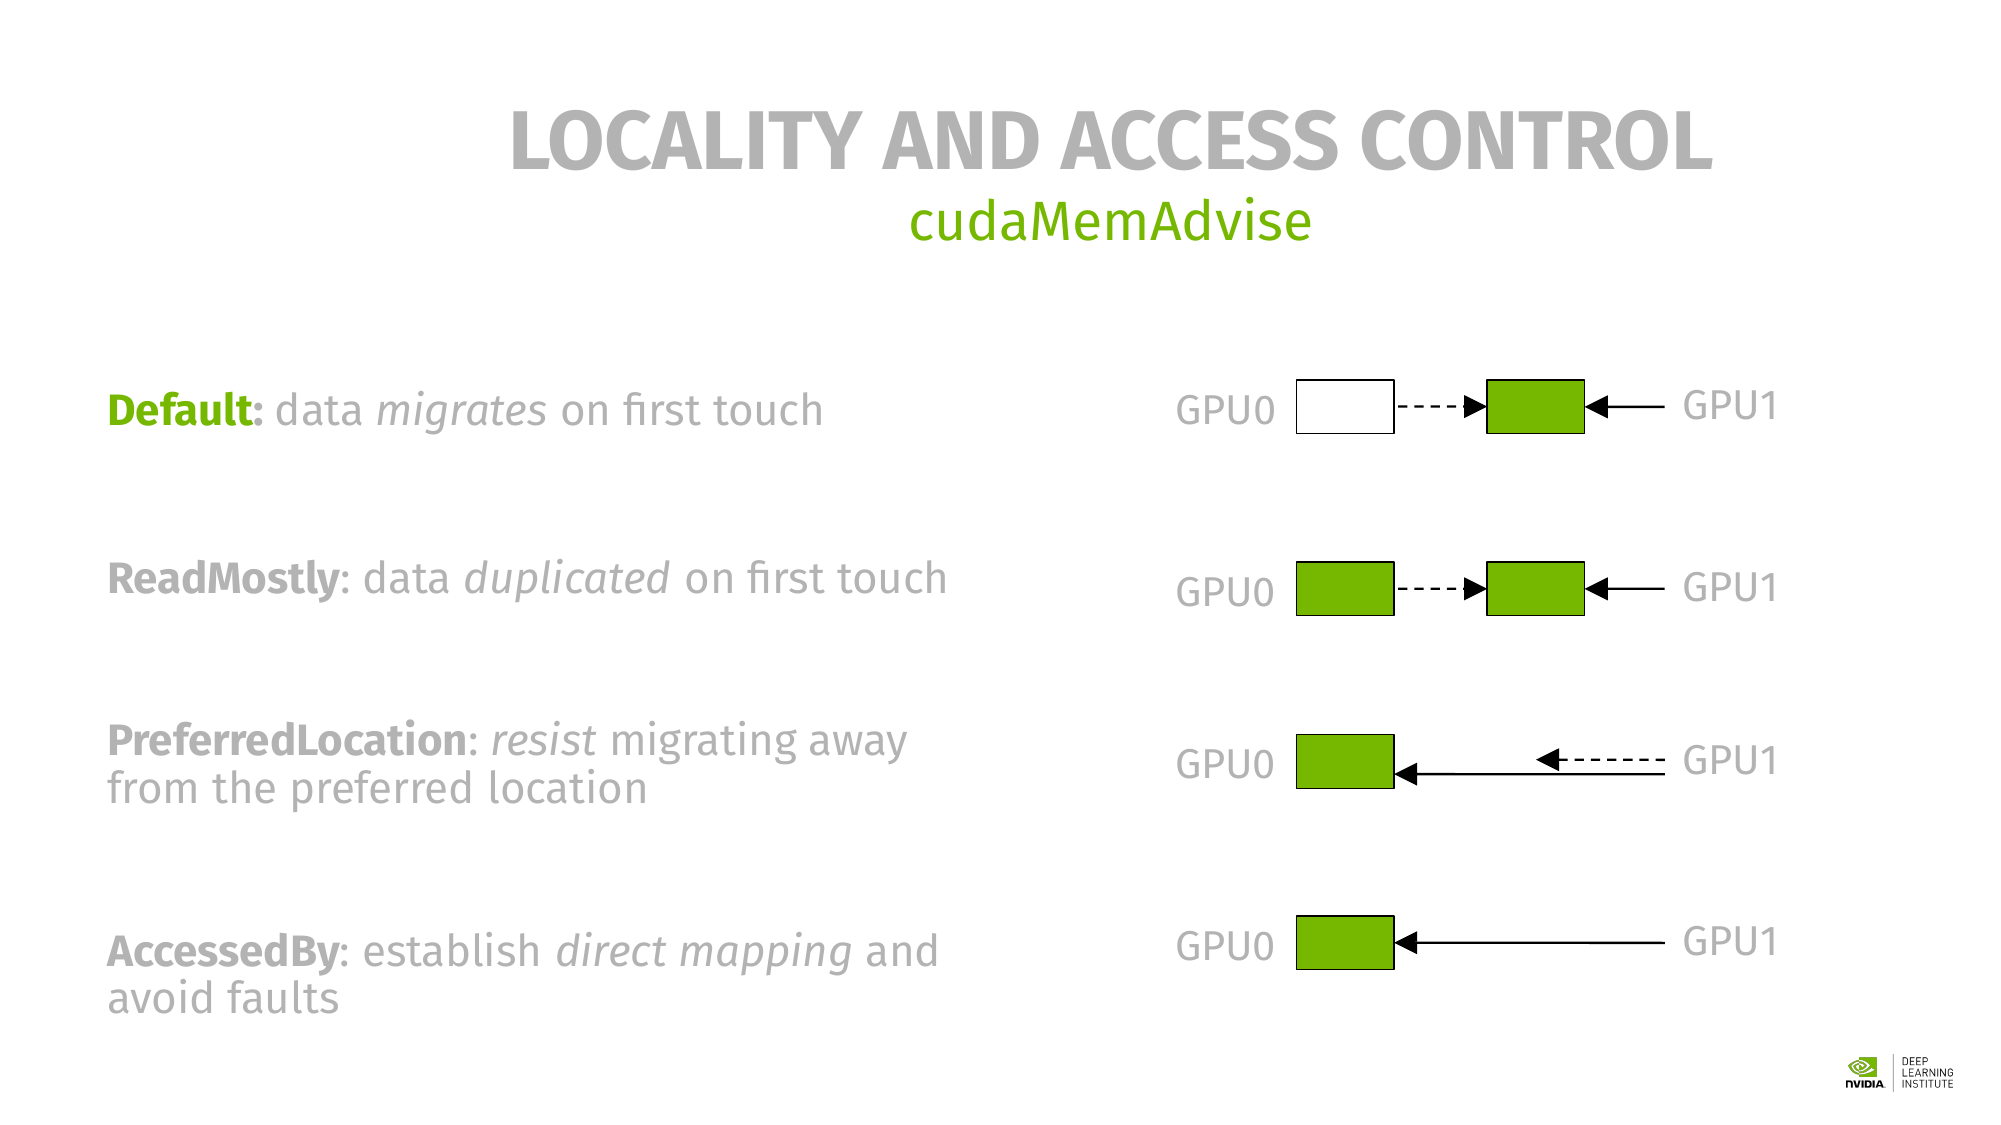

# LOCALITY AND ACCESS CONTROL
cudaMemAdvise
GPU1

Default: data migrates on first touch
GPU0
ReadMostly: data duplicated on first touch
GPU1

GPU0
PreferredLocation: resist migrating away
from the preferred location
GPU1

GPU0
GPU1

GPU0
AccessedBy: establish direct mapping and
avoid faults